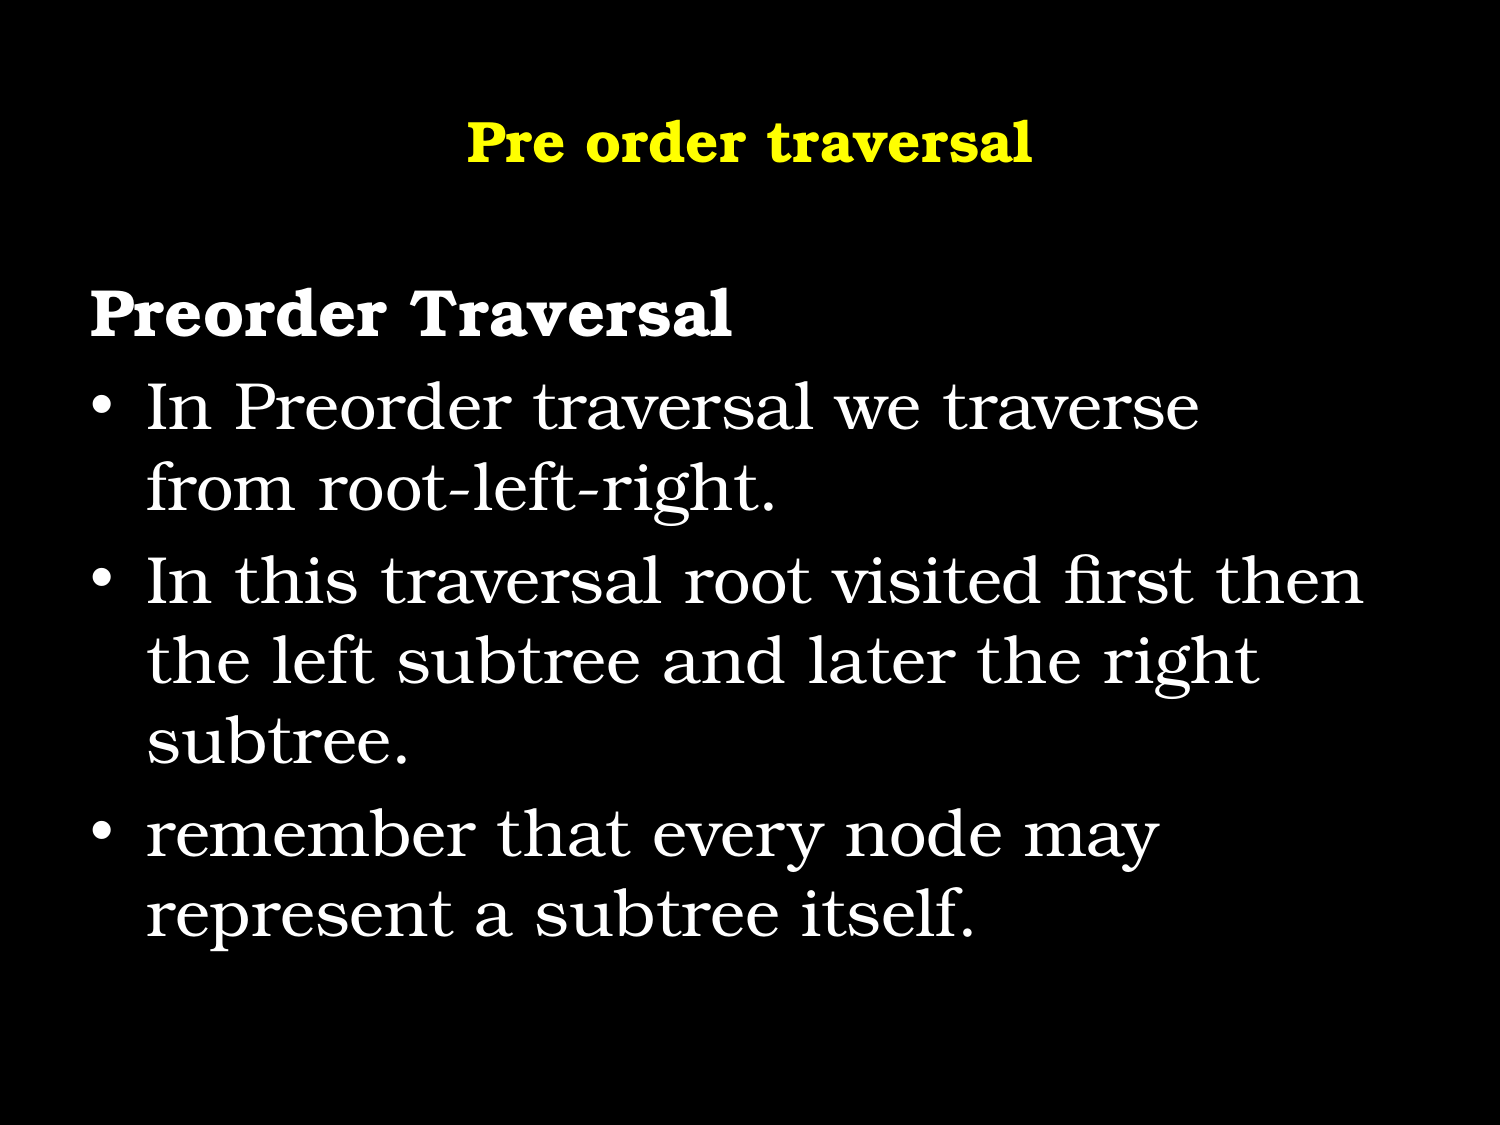

# Pre order traversal
Preorder Traversal
In Preorder traversal we traverse from root-left-right.
In this traversal root visited first then the left subtree and later the right subtree.
remember that every node may represent a subtree itself.